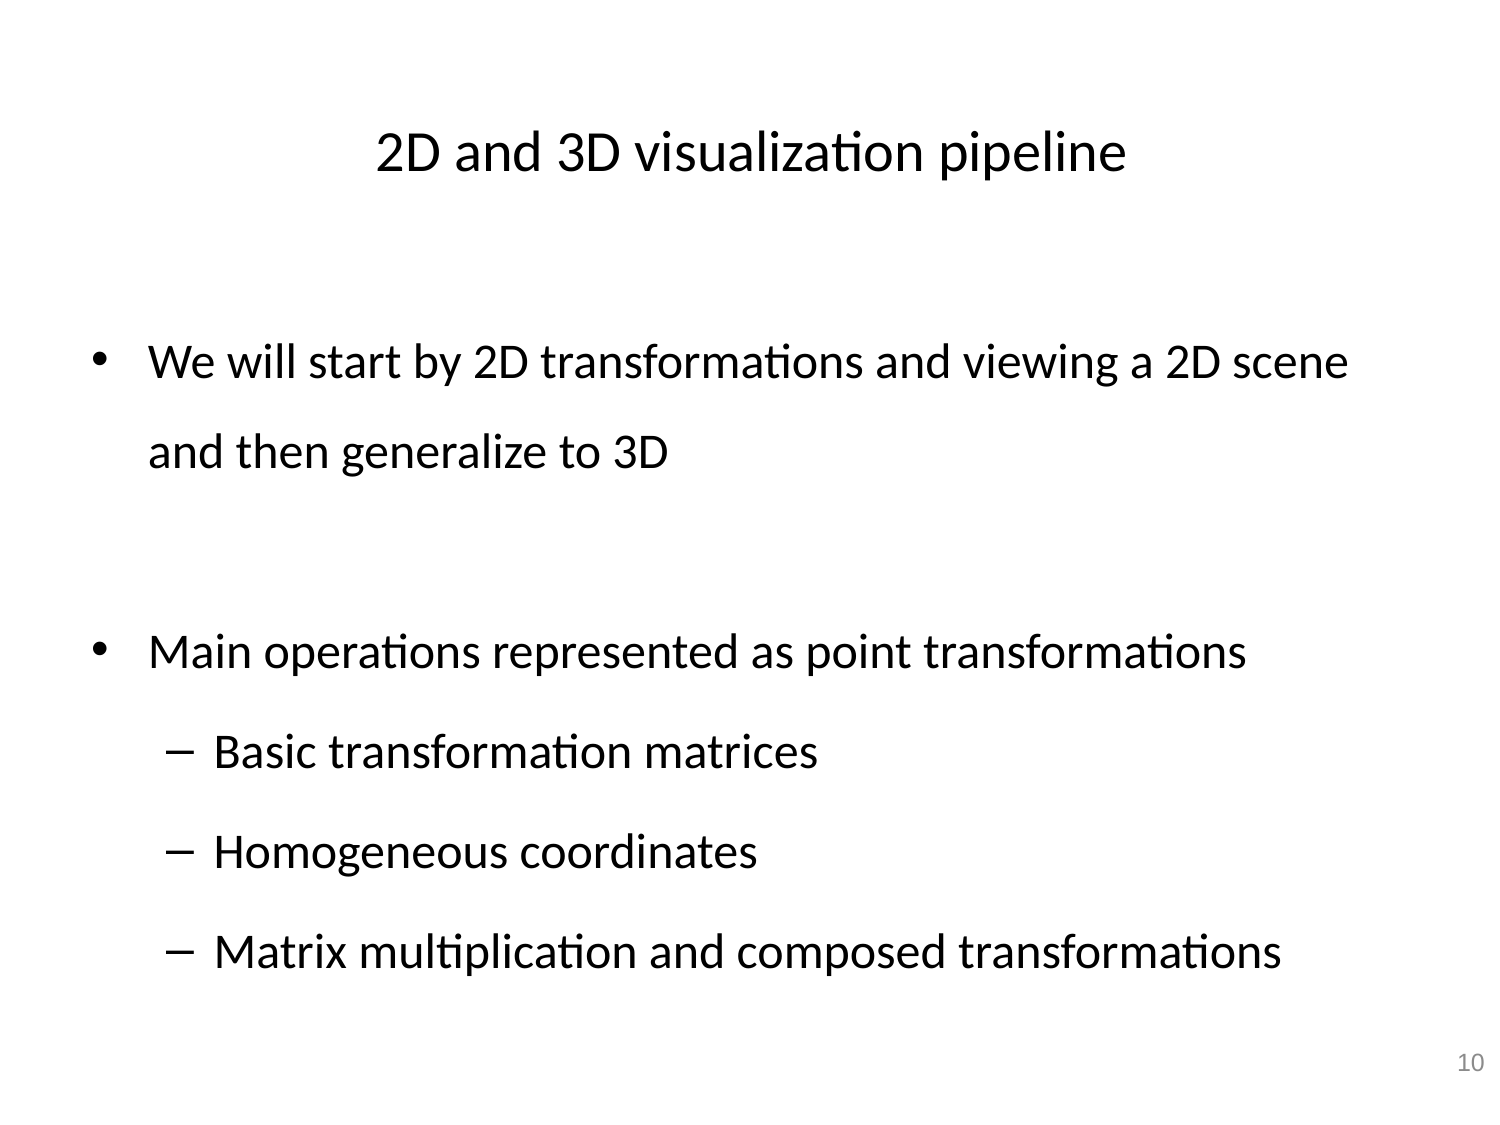

# 2D and 3D visualization pipeline
We will start by 2D transformations and viewing a 2D scene and then generalize to 3D

Main operations represented as point transformations
Basic transformation matrices
Homogeneous coordinates
Matrix multiplication and composed transformations
10